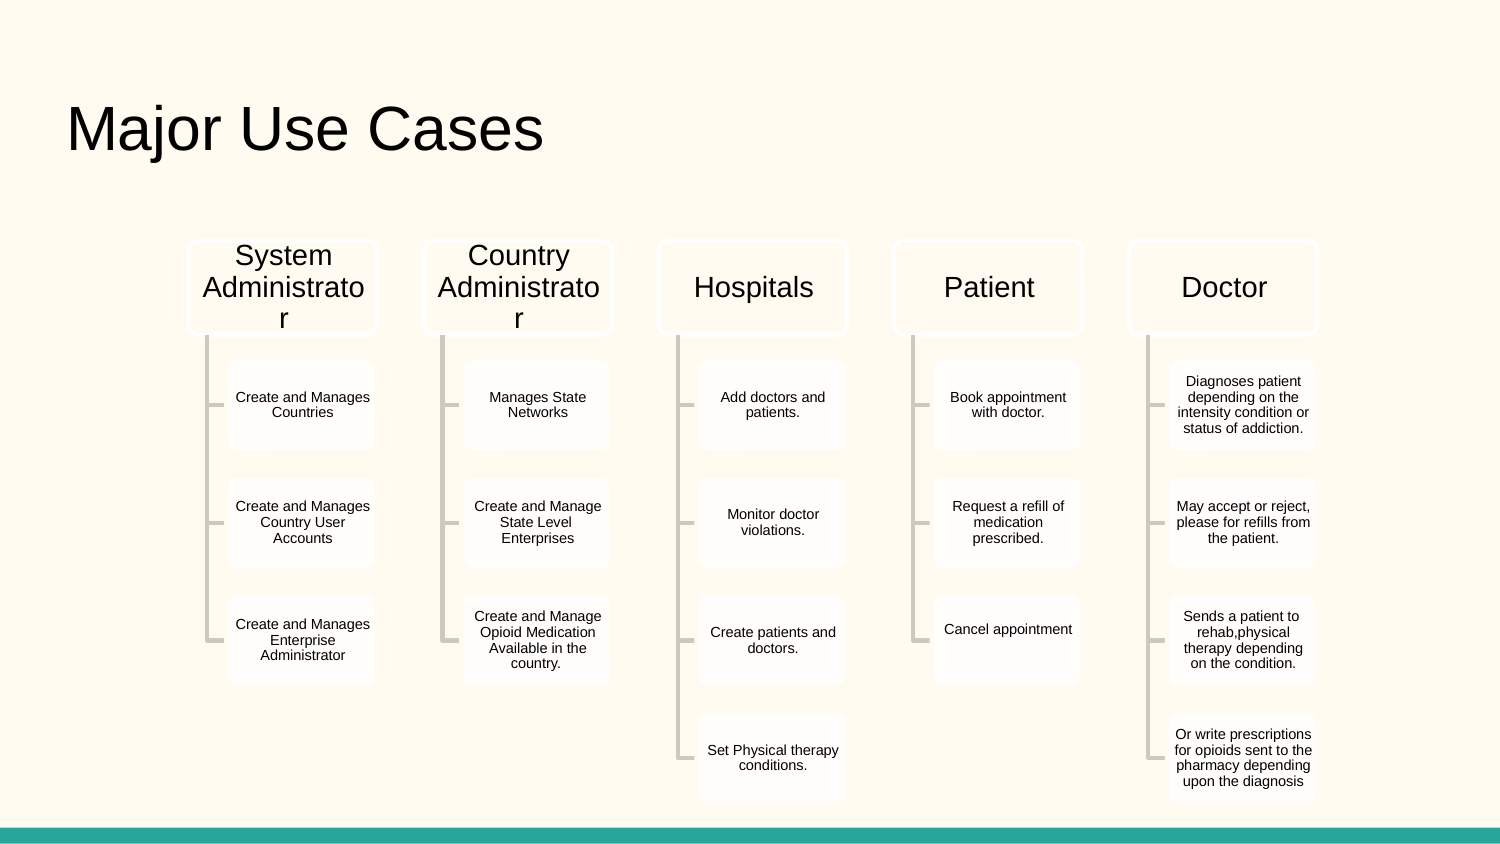

# Major Use Cases
System Administrator
Create and Manages Countries
Create and Manages Country User Accounts
Create and Manages Enterprise Administrator
Country Administrator
Manages State Networks
Create and Manage State Level  Enterprises
Create and Manage Opioid Medication Available in the country.
Hospitals
Add doctors and patients.
Monitor doctor violations.
Create patients and doctors.
Set Physical therapy conditions.
Patient
Book appointment with doctor.
Request a refill of medication prescribed.
Cancel appointment

Doctor
Diagnoses patient depending on the intensity condition or status of addiction.
May accept or reject, please for refills from the patient.
Sends a patient to  rehab,physical therapy depending on the condition.
Or write prescriptions for opioids sent to the pharmacy depending upon the diagnosis